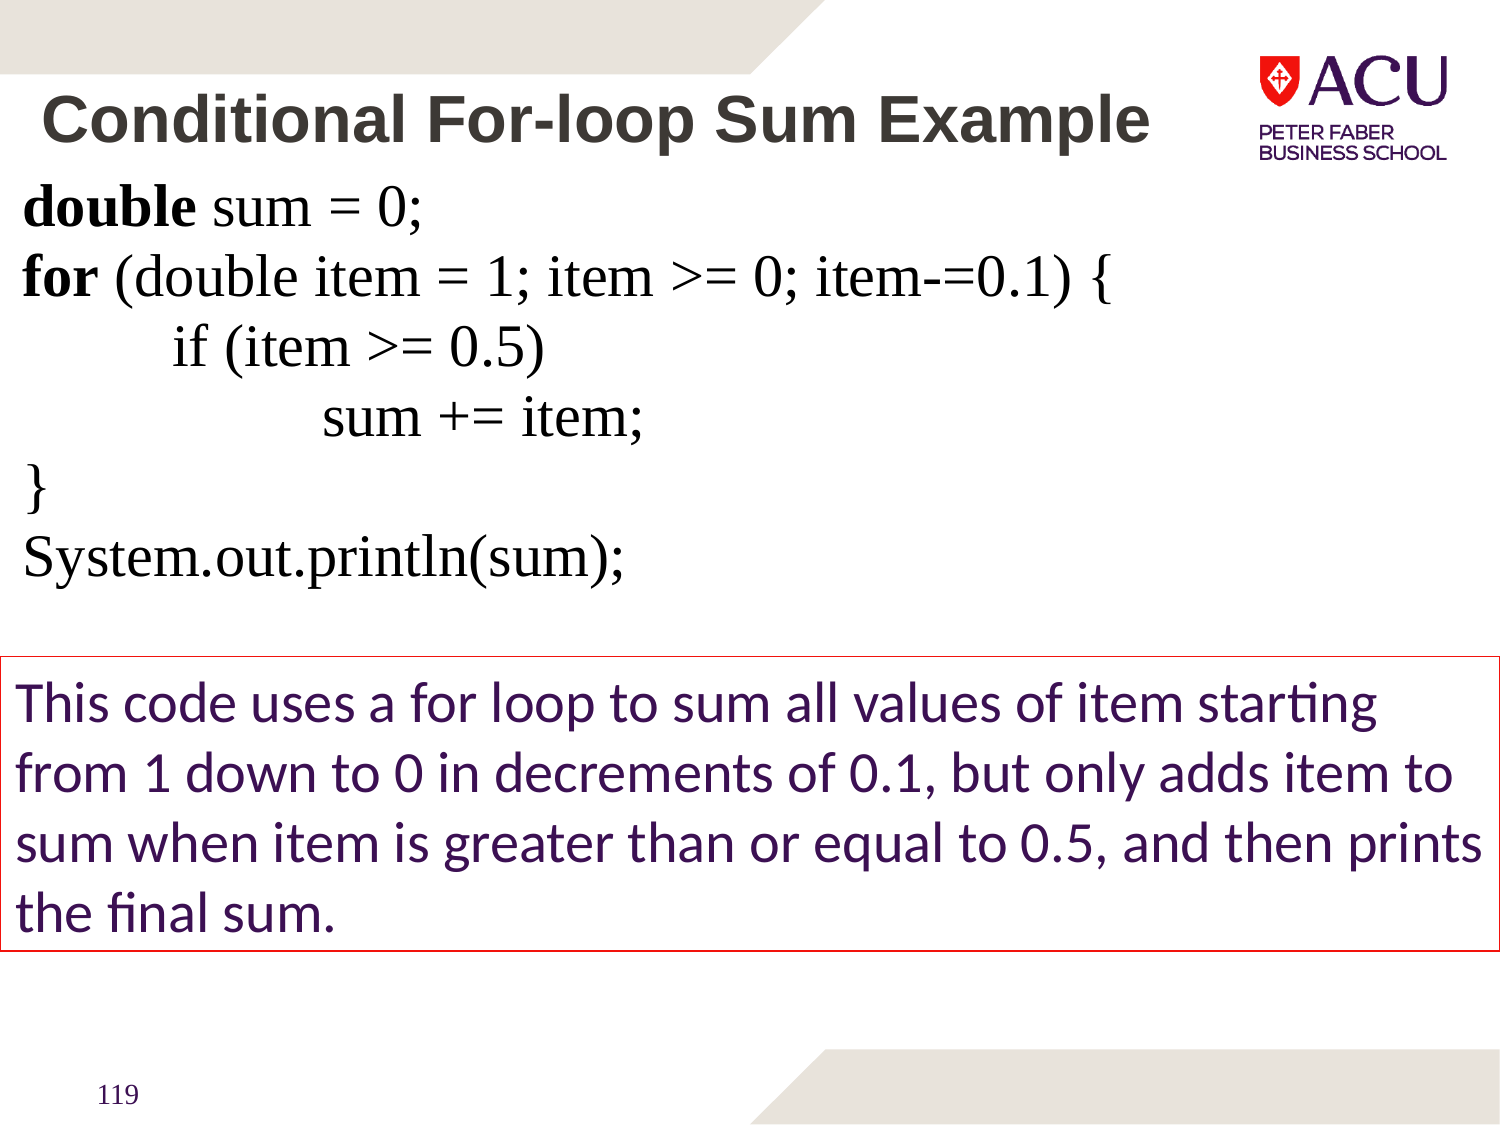

# Conditional For-loop Sum Example
double sum = 0;
for (double item = 1; item >= 0; item-=0.1) {
  	if (item >= 0.5)
		sum += item;
}
System.out.println(sum);
This code uses a for loop to sum all values of item starting from 1 down to 0 in decrements of 0.1, but only adds item to sum when item is greater than or equal to 0.5, and then prints the final sum.
119